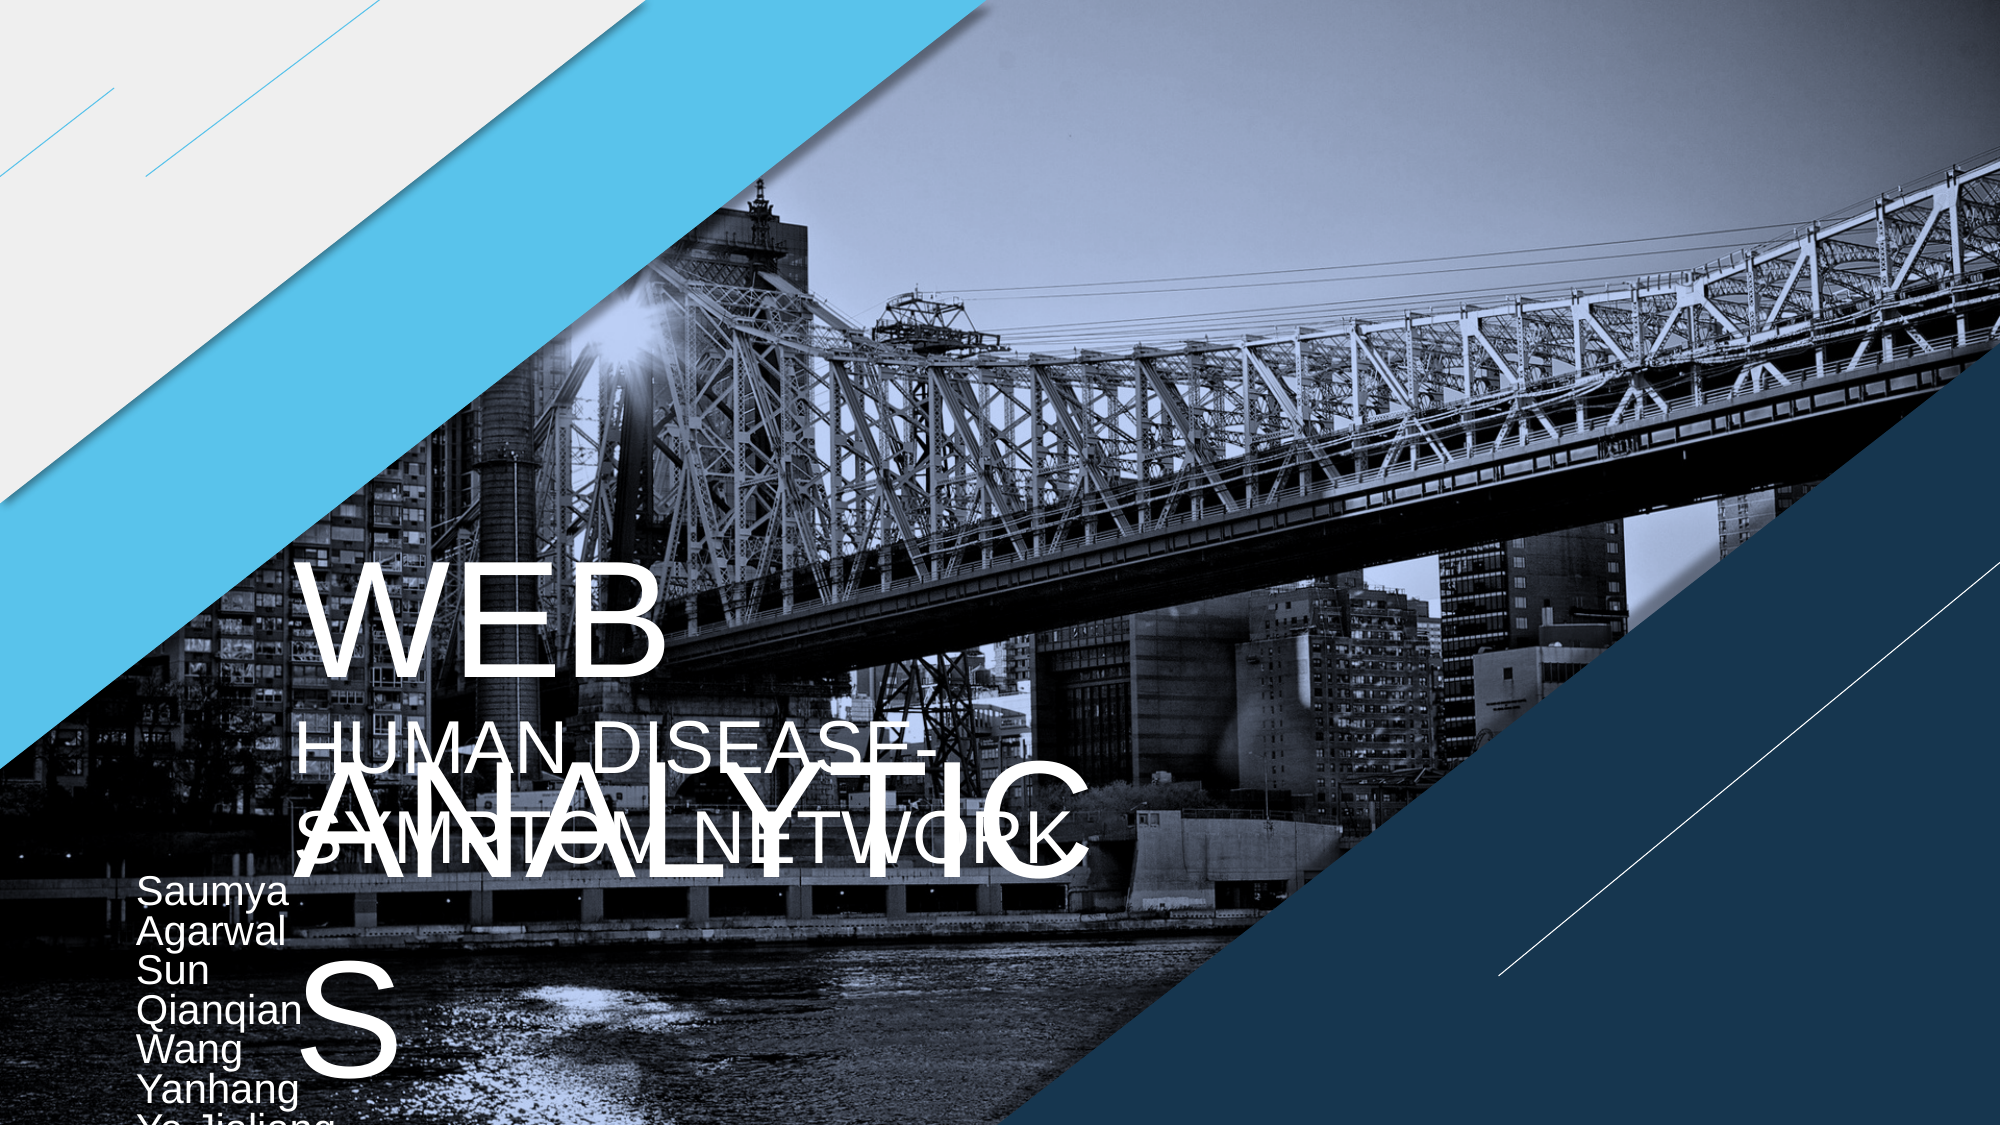

WEB ANALYTICS
HUMAN DISEASE-SYMPTOM NETWORK
Saumya Agarwal
Sun Qianqian
Wang Yanhang
Ye Jialiang